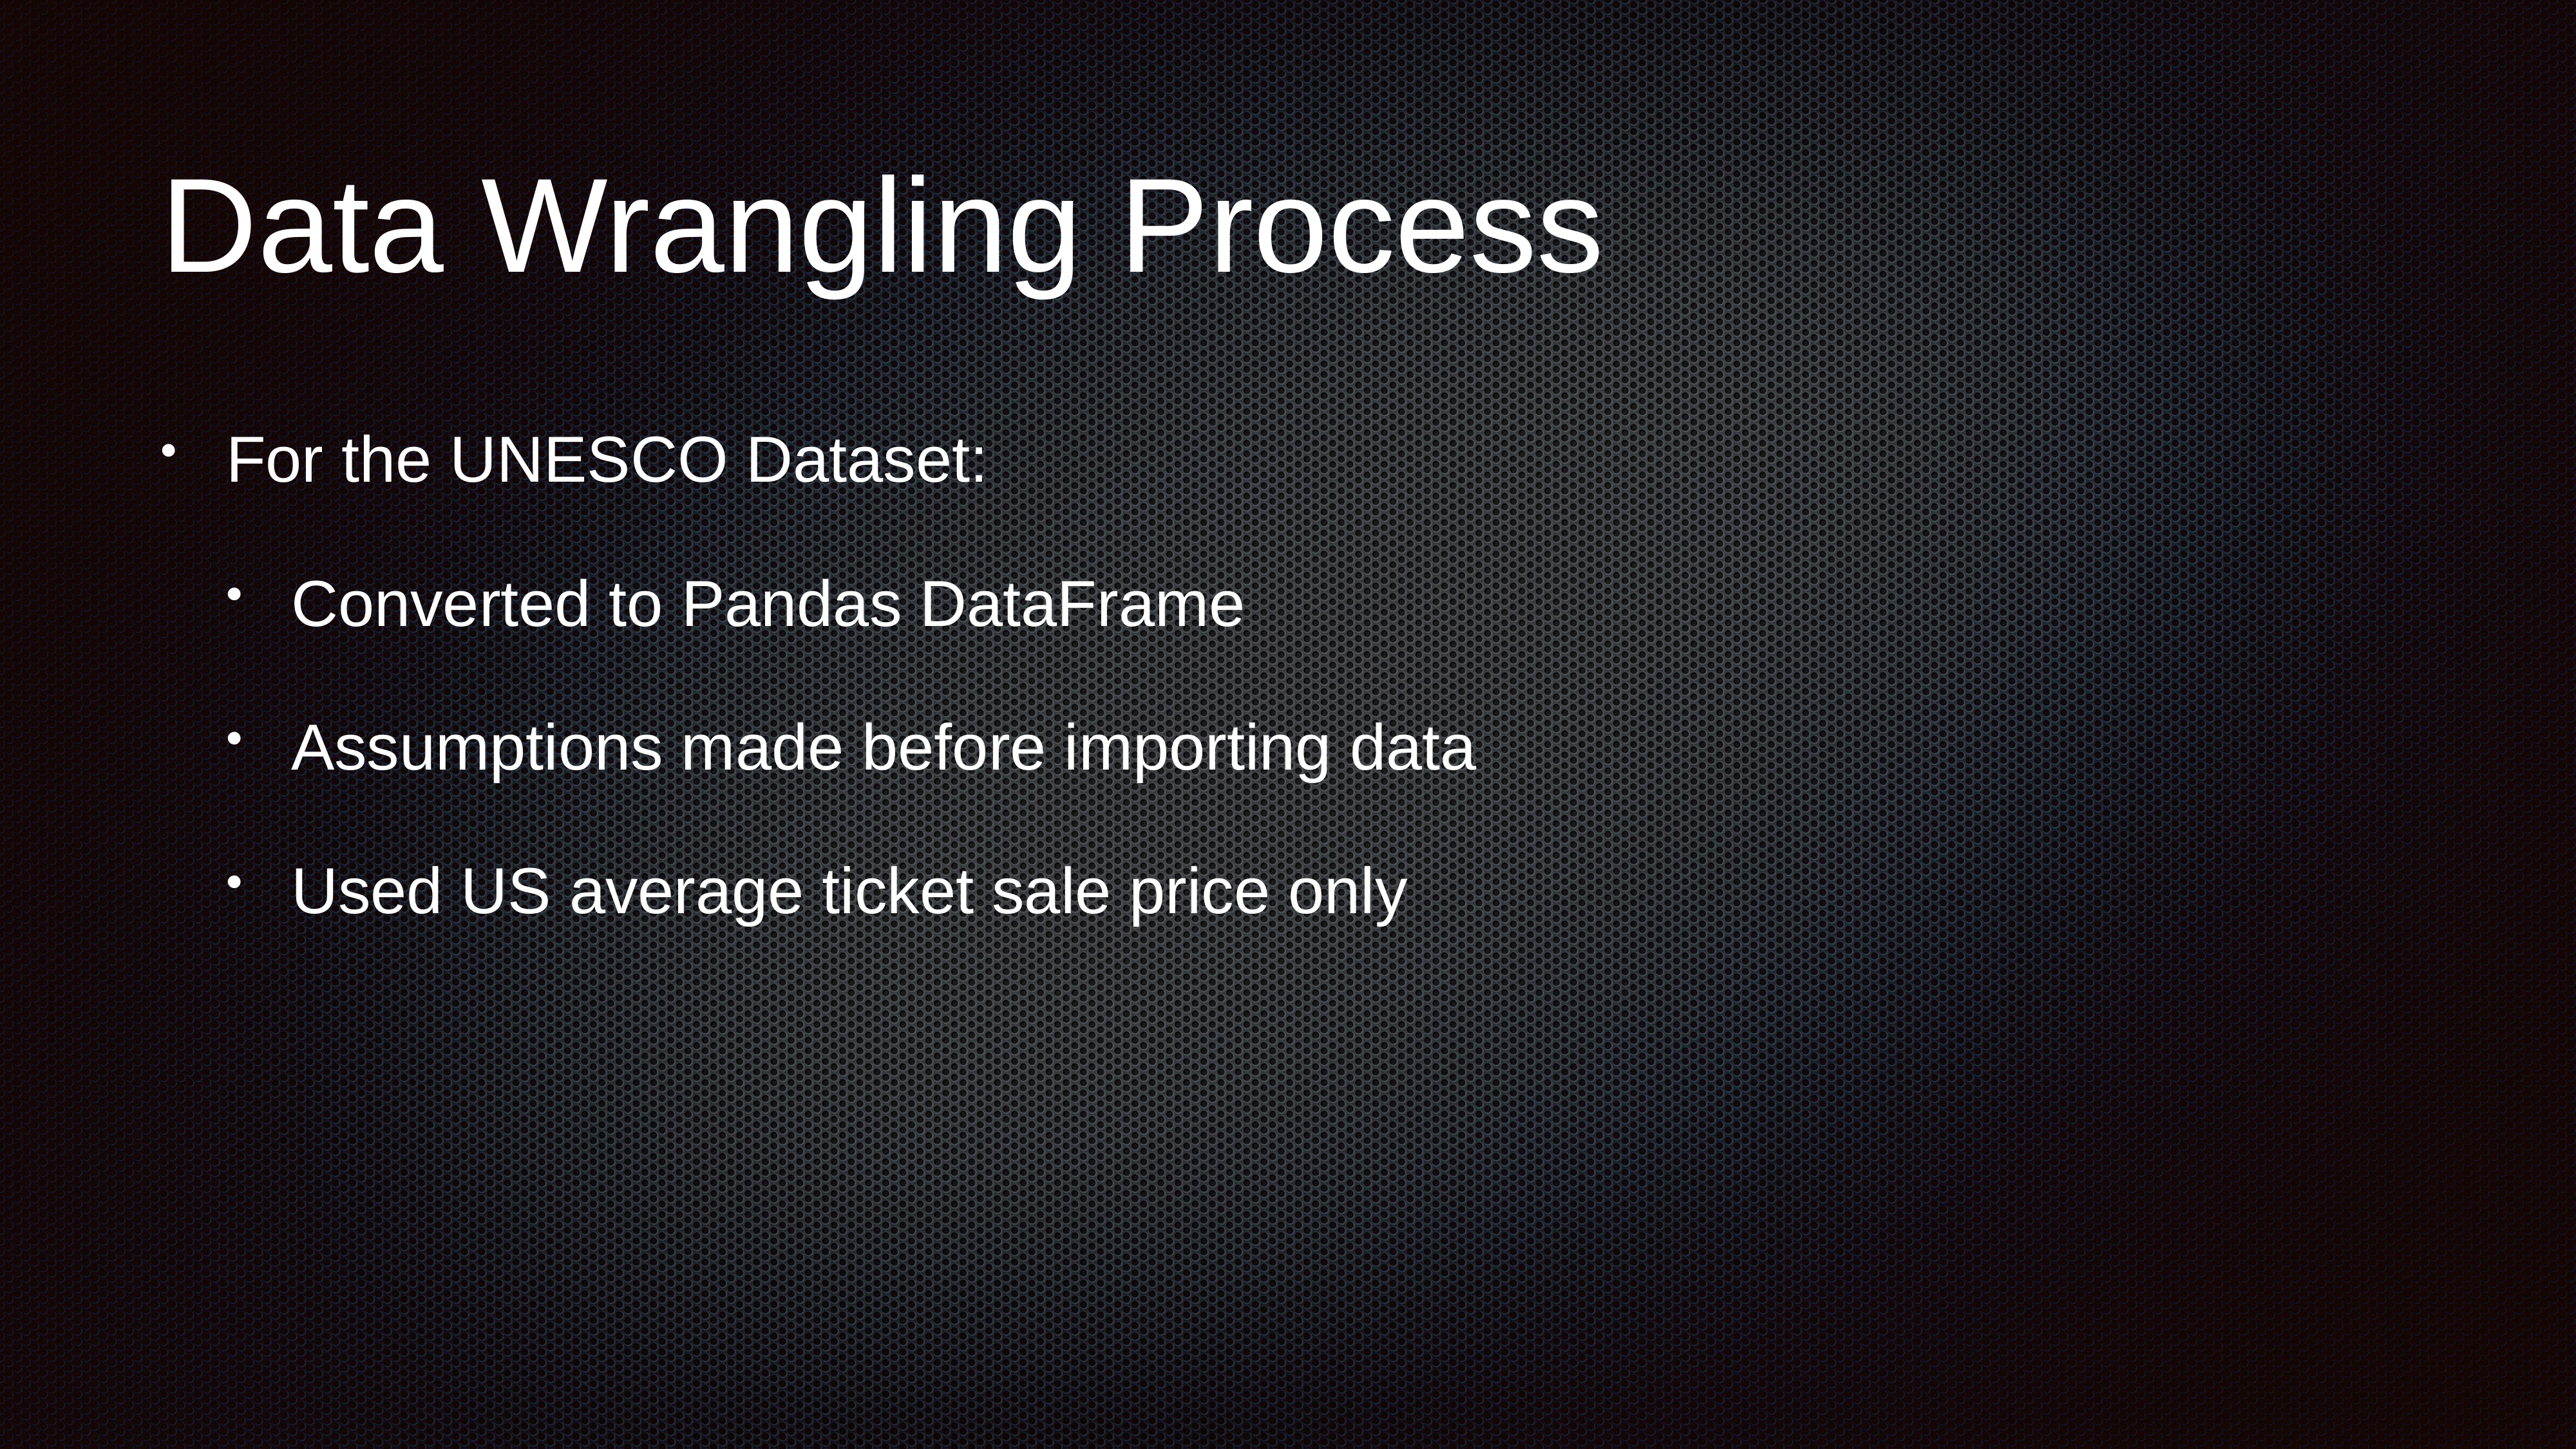

# Data Wrangling Process
For the UNESCO Dataset:
Converted to Pandas DataFrame
Assumptions made before importing data
Used US average ticket sale price only